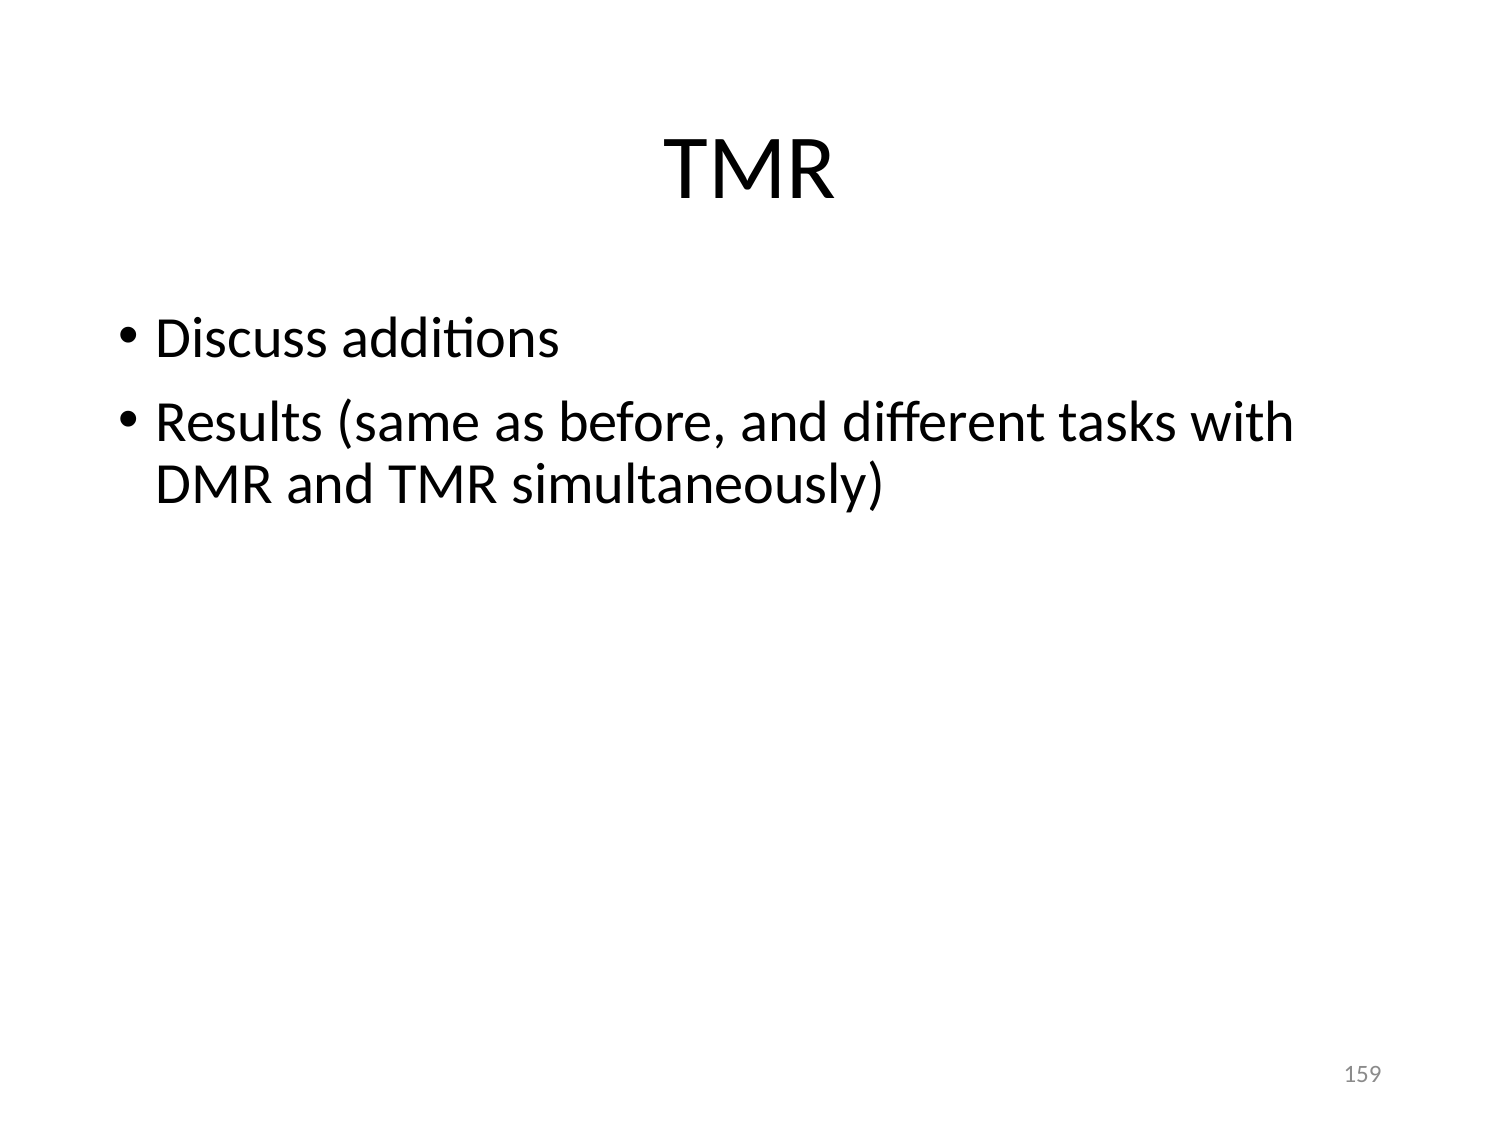

# TMR
Discuss additions
Results (same as before, and different tasks with DMR and TMR simultaneously)
159